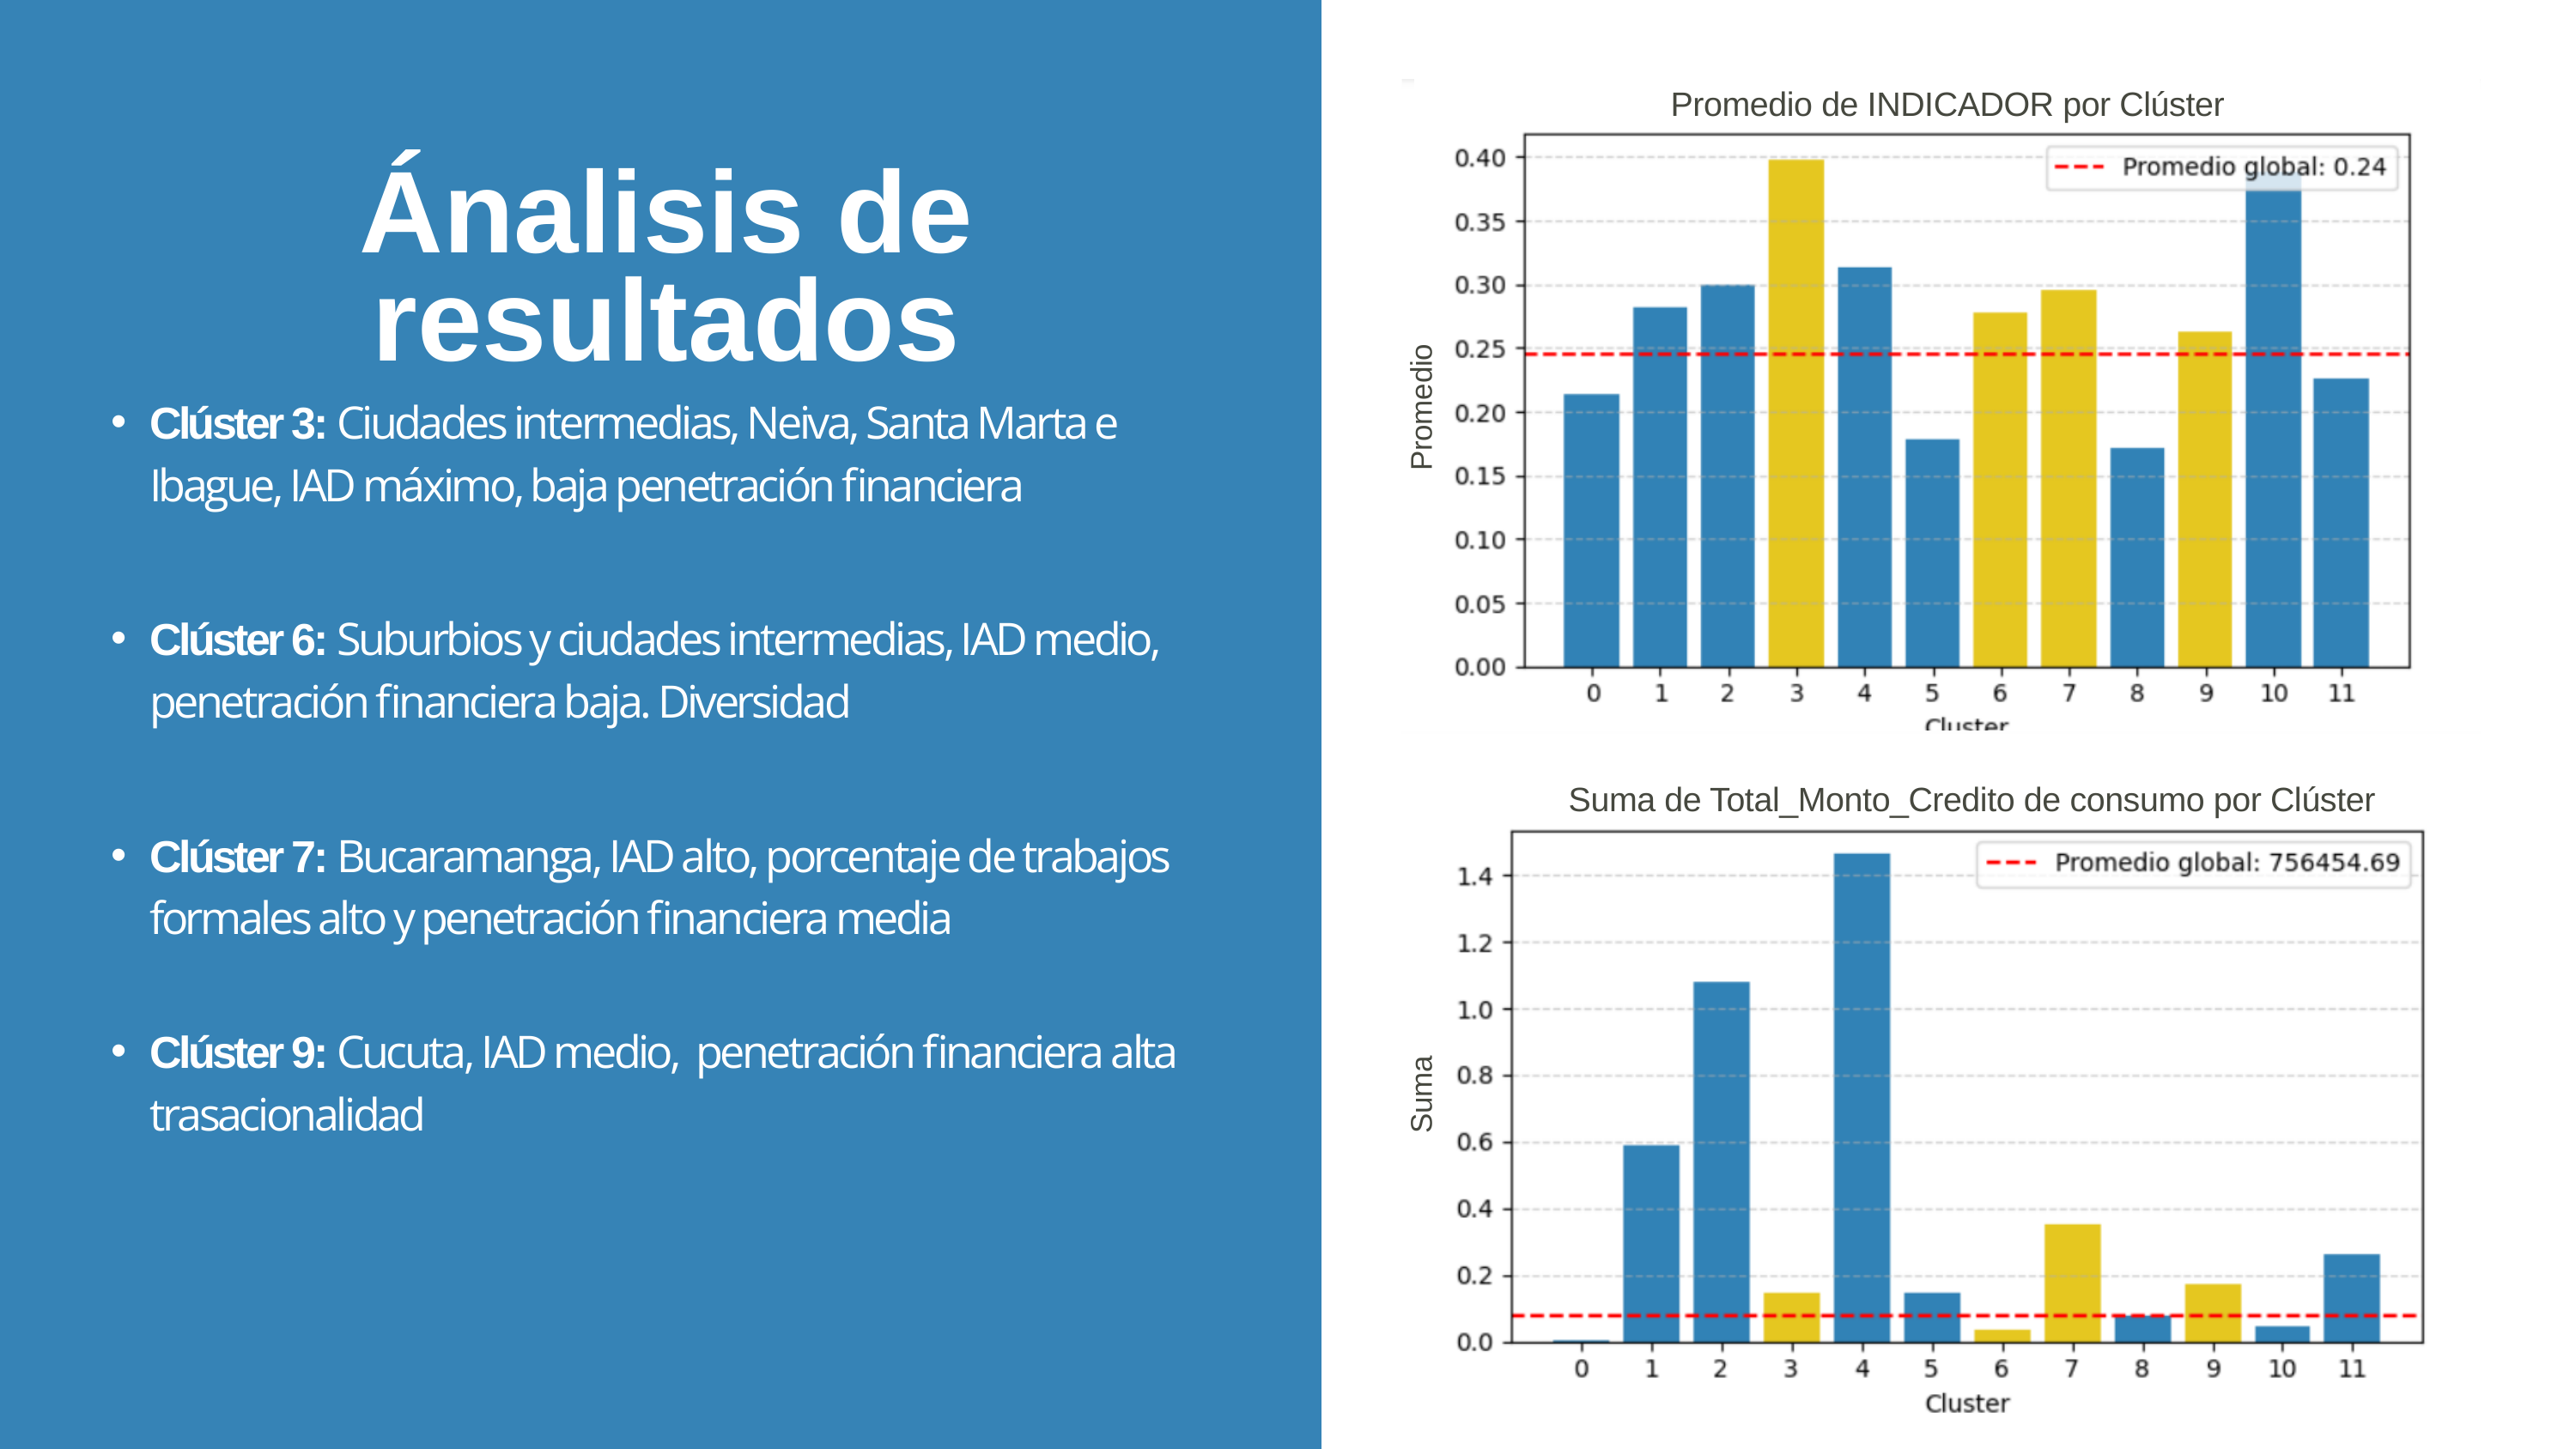

Promedio de INDICADOR por Clúster

Ánalisis de resultados

Promedio
Clúster 3: Ciudades intermedias, Neiva, Santa Marta e Ibague, IAD máximo, baja penetración financiera
Clúster 6: Suburbios y ciudades intermedias, IAD medio, penetración financiera baja. Diversidad

Suma de Total_Monto_Credito de consumo por Clúster
Clúster 7: Bucaramanga, IAD alto, porcentaje de trabajos formales alto y penetración financiera media
Clúster 9: Cucuta, IAD medio,  penetración financiera alta trasacionalidad

Suma